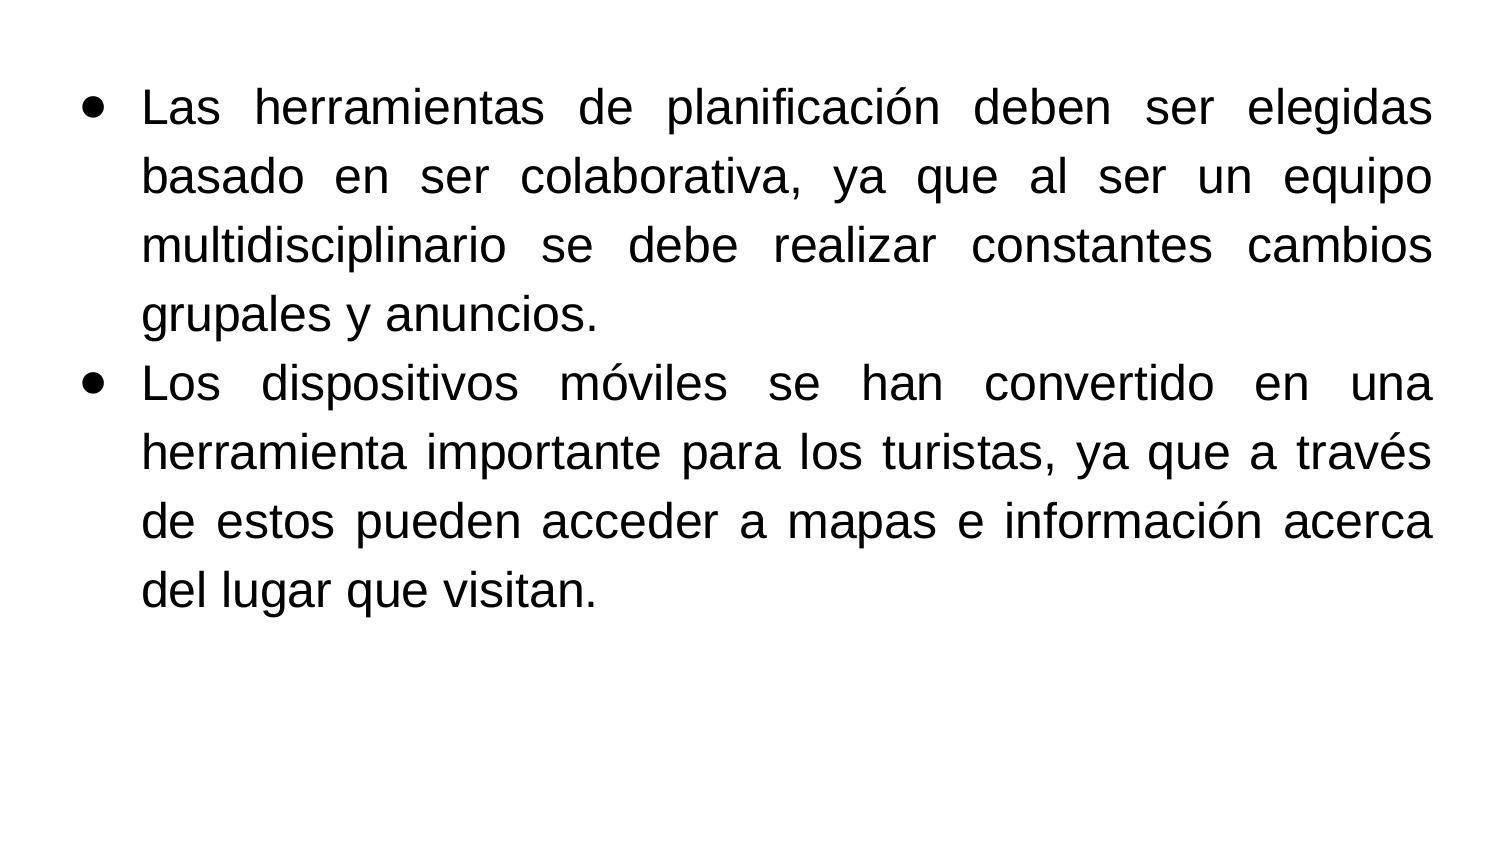

Las herramientas de planificación deben ser elegidas basado en ser colaborativa, ya que al ser un equipo multidisciplinario se debe realizar constantes cambios grupales y anuncios.
Los dispositivos móviles se han convertido en una herramienta importante para los turistas, ya que a través de estos pueden acceder a mapas e información acerca del lugar que visitan.